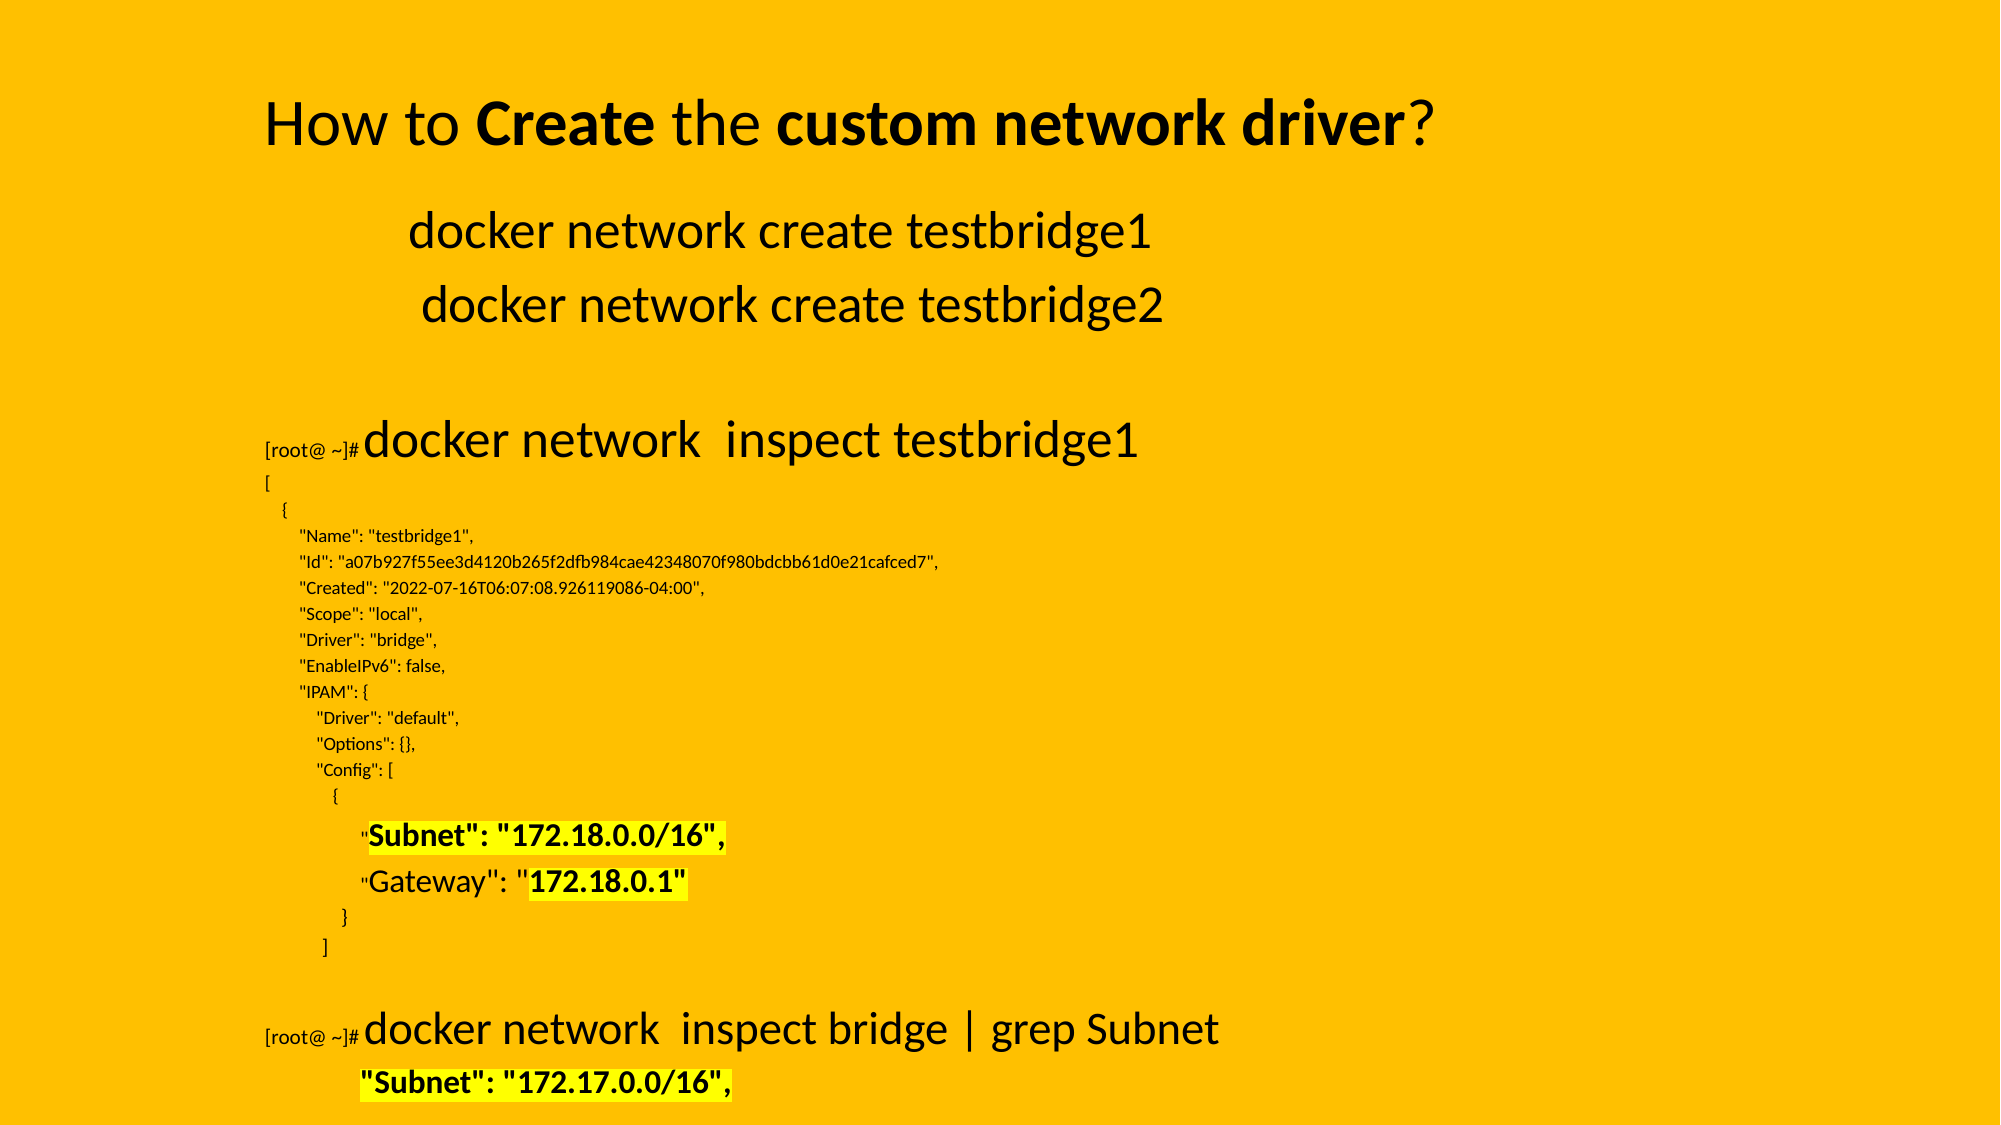

# How to Create the custom network driver?
            docker network create testbridge1
             docker network create testbridge2

[root@ ~]# docker network  inspect testbridge1
[
    {
        "Name": "testbridge1",
        "Id": "a07b927f55ee3d4120b265f2dfb984cae42348070f980bdcbb61d0e21cafced7",
        "Created": "2022-07-16T06:07:08.926119086-04:00",
        "Scope": "local",
        "Driver": "bridge",
        "EnableIPv6": false,
        "IPAM": {
            "Driver": "default",
            "Options": {},
            "Config": [
                {
                    "Subnet": "172.18.0.0/16",
                    "Gateway": "172.18.0.1"
                }
            ]

[root@ ~]# docker network  inspect bridge | grep Subnet
                    "Subnet": "172.17.0.0/16",